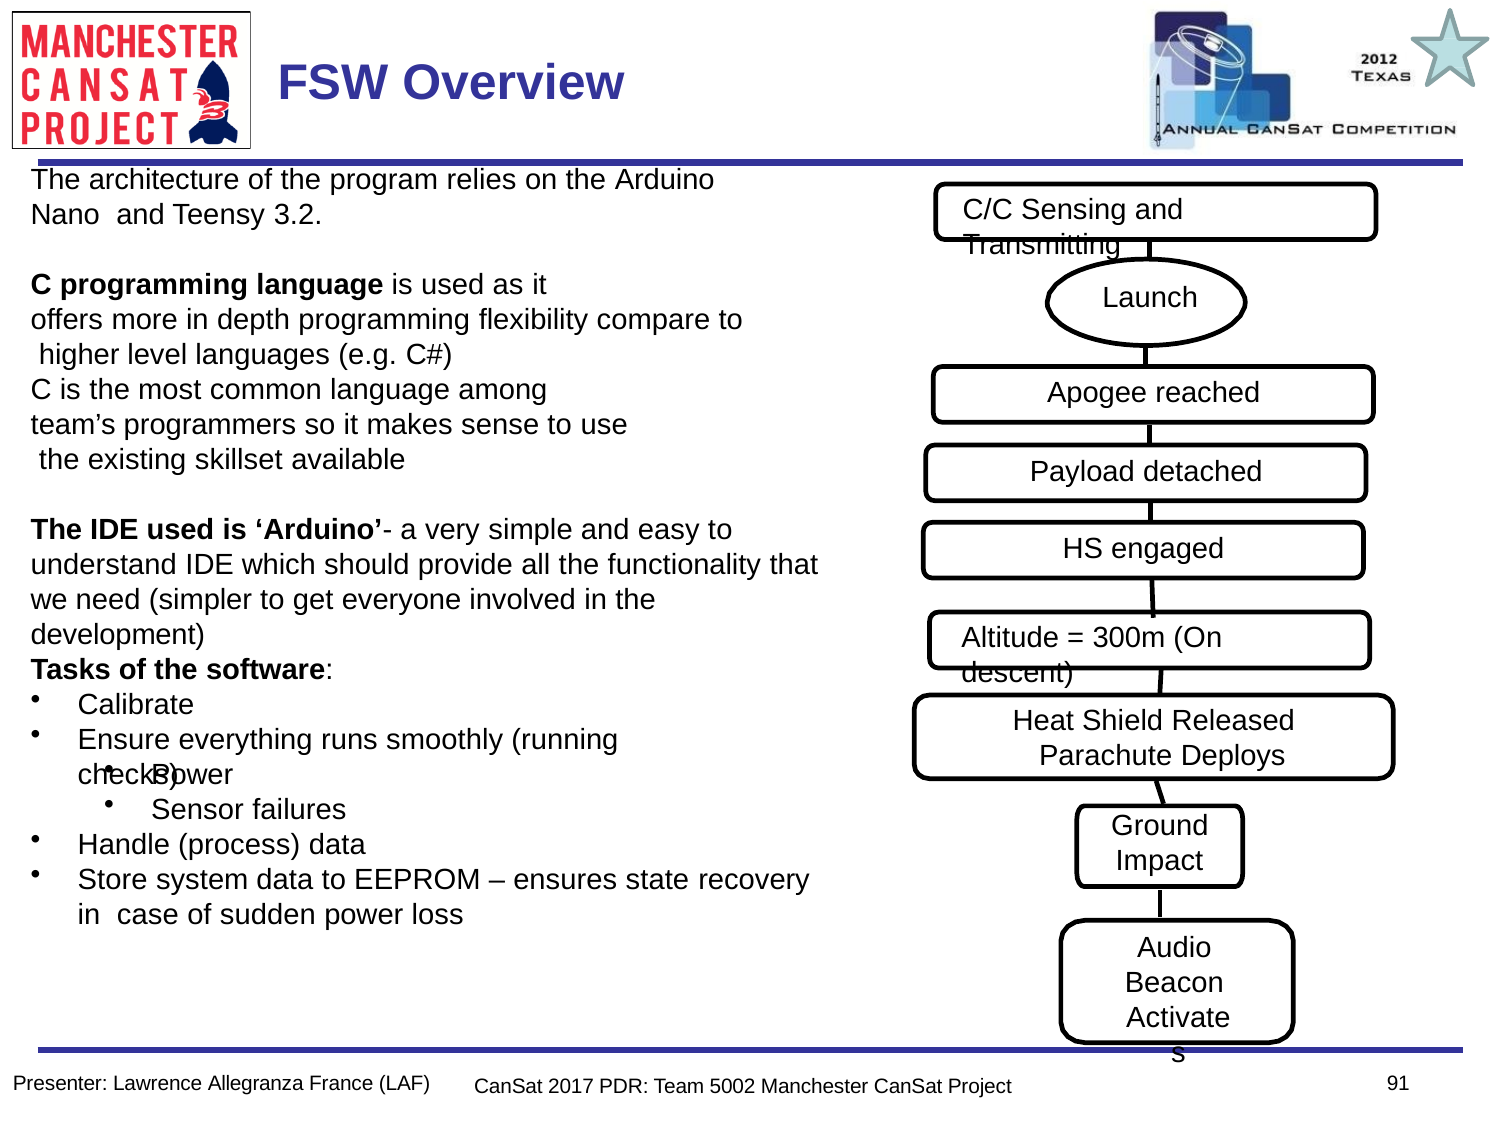

Team Logo
Here
(If You Want)

# FSW Overview

The architecture of the program relies on the Arduino Nano  and Teensy 3.2.

C/C Sensing and Transmitting

C programming language is used as it
offers more in depth programming flexibility compare to  higher level languages (e.g. C#)
C is the most common language among  team’s programmers so it makes sense to use  the existing skillset available
Launch

Apogee reached

Payload detached

The IDE used is ‘Arduino’- a very simple and easy to  understand IDE which should provide all the functionality that  we need (simpler to get everyone involved in the development)

HS engaged

Altitude = 300m (On descent)
Tasks of the software:

Calibrate
Ensure everything runs smoothly (running checks)

Heat Shield Released  Parachute Deploys
Power
Sensor failures

Ground
Impact

Handle (process) data
Store system data to EEPROM – ensures state recovery in  case of sudden power loss

Audio  Beacon  Activates
91
Presenter: Lawrence Allegranza France (LAF)
CanSat 2017 PDR: Team 5002 Manchester CanSat Project